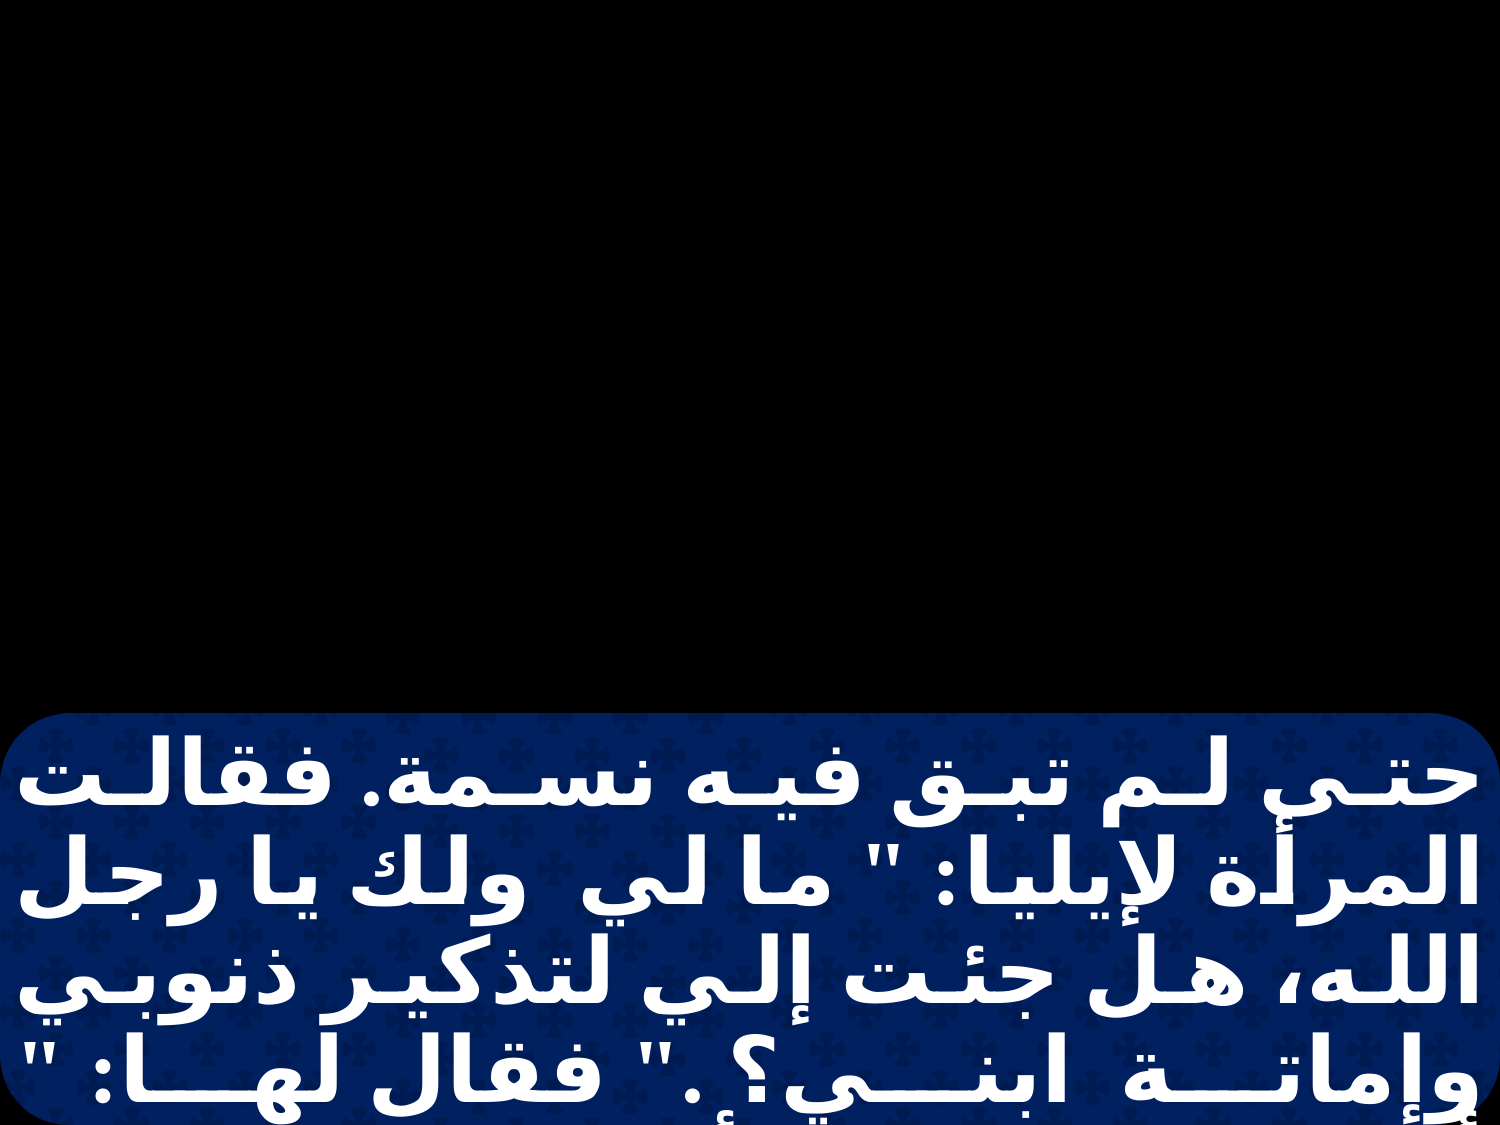

حتى لم تبق فيه نسمة. فقالت المرأة لإيليا: " ما لي  ولك يا رجل الله، هل جئت إلي لتذكير ذنوبي وإماتة  ابني؟ ." فقال لها: " أعطيني ابنك". وأخذه من  حضنها وأصعده إلى العلية التي هو نازل بها،